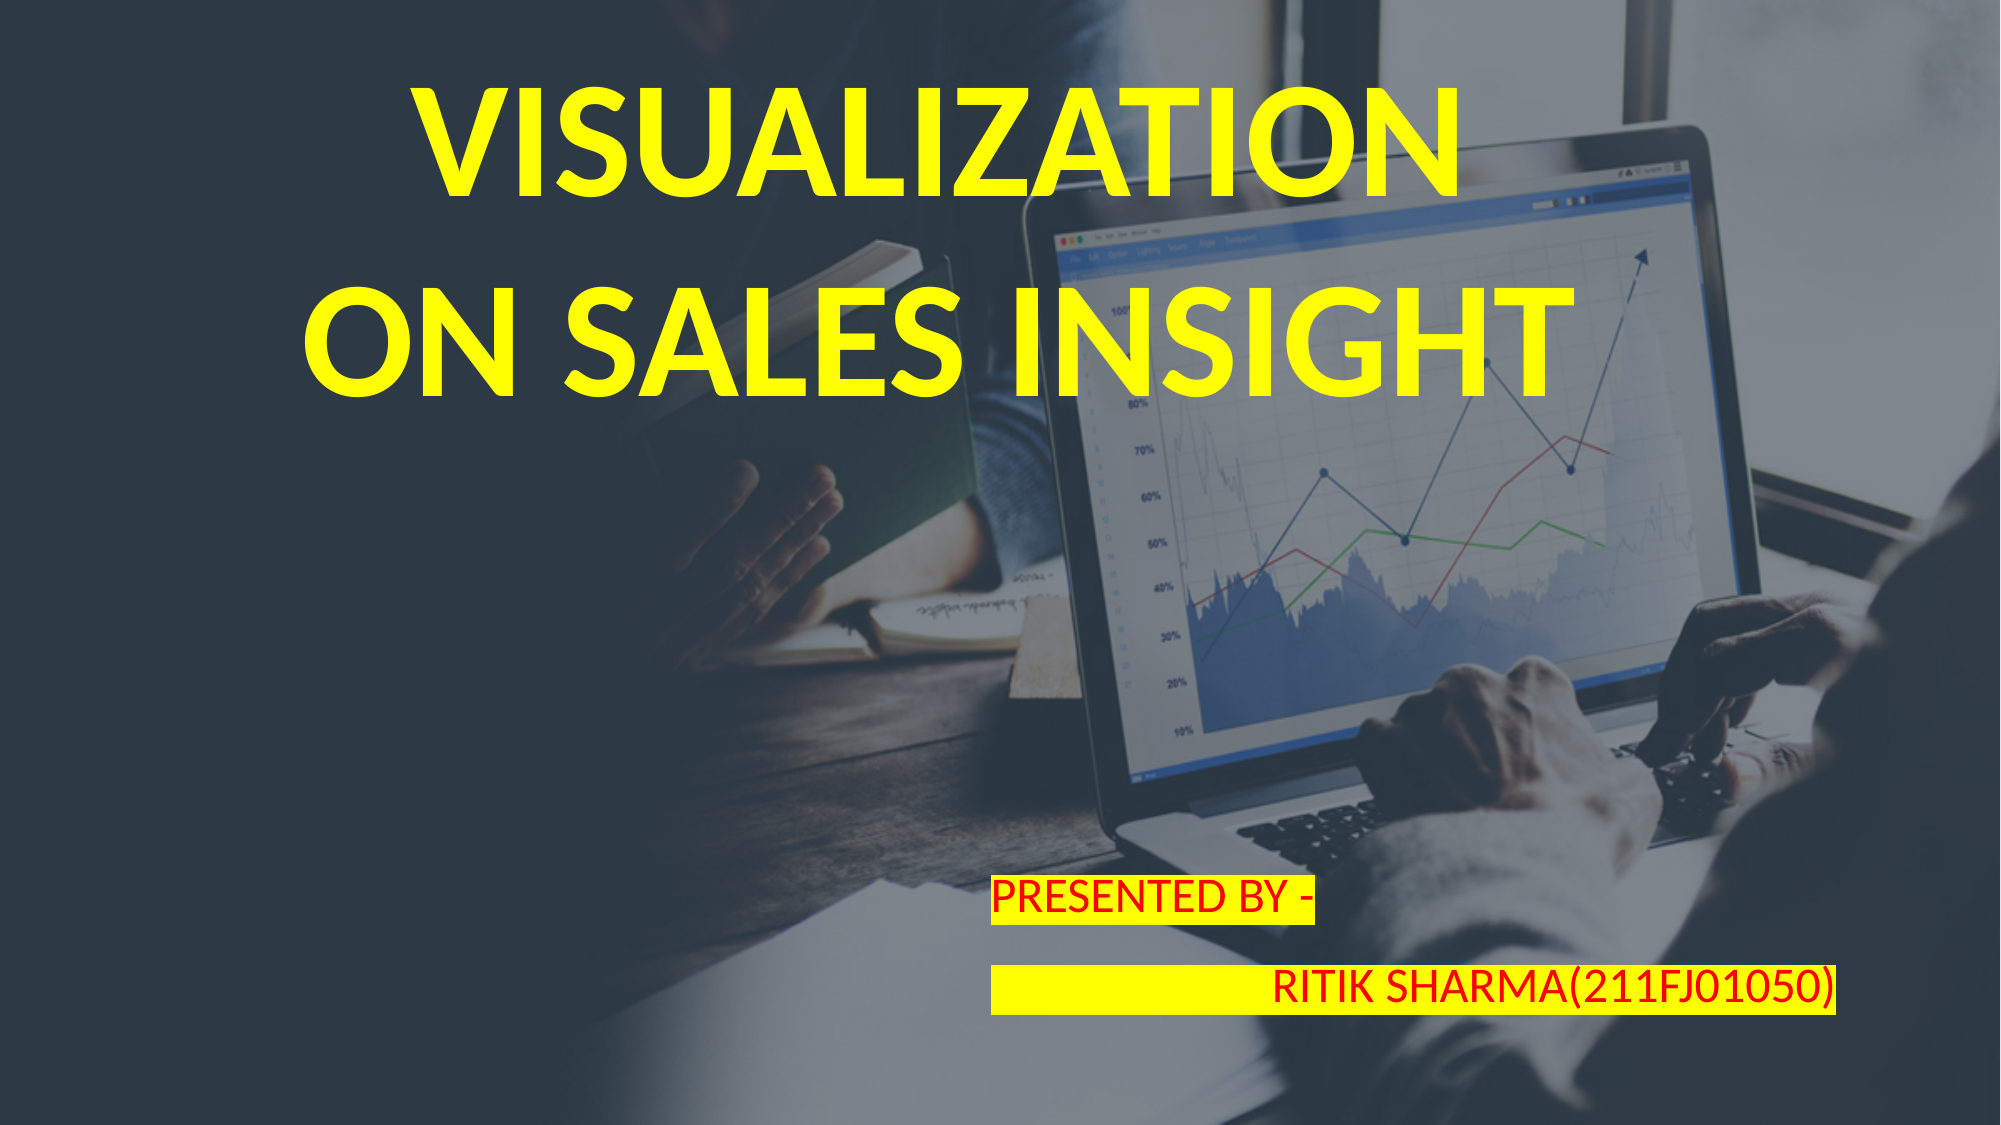

VISUALIZATION
ON SALES INSIGHT
PRESENTED BY -
                         RITIK SHARMA(211FJ01050)